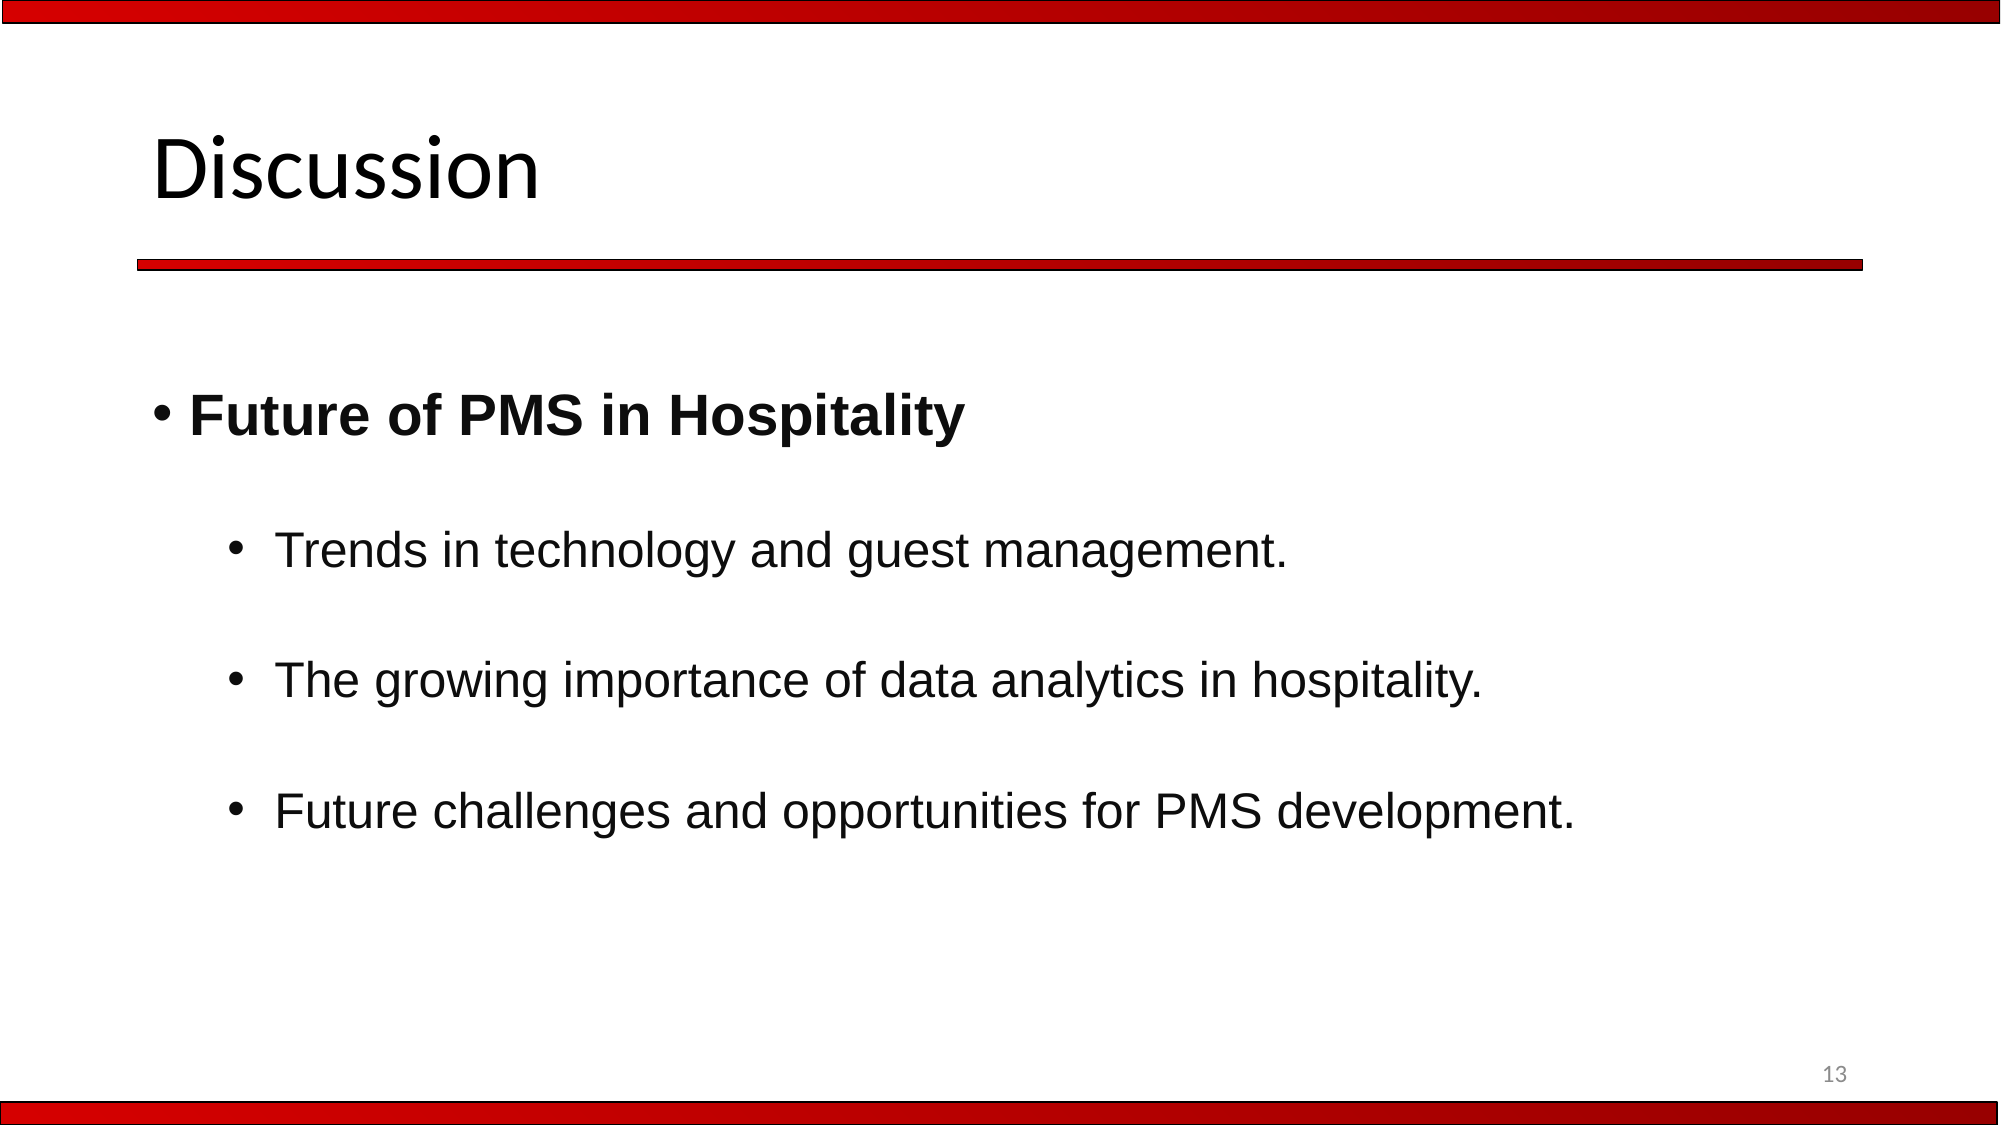

# Discussion
Future of PMS in Hospitality
Trends in technology and guest management.
The growing importance of data analytics in hospitality.
Future challenges and opportunities for PMS development.

13